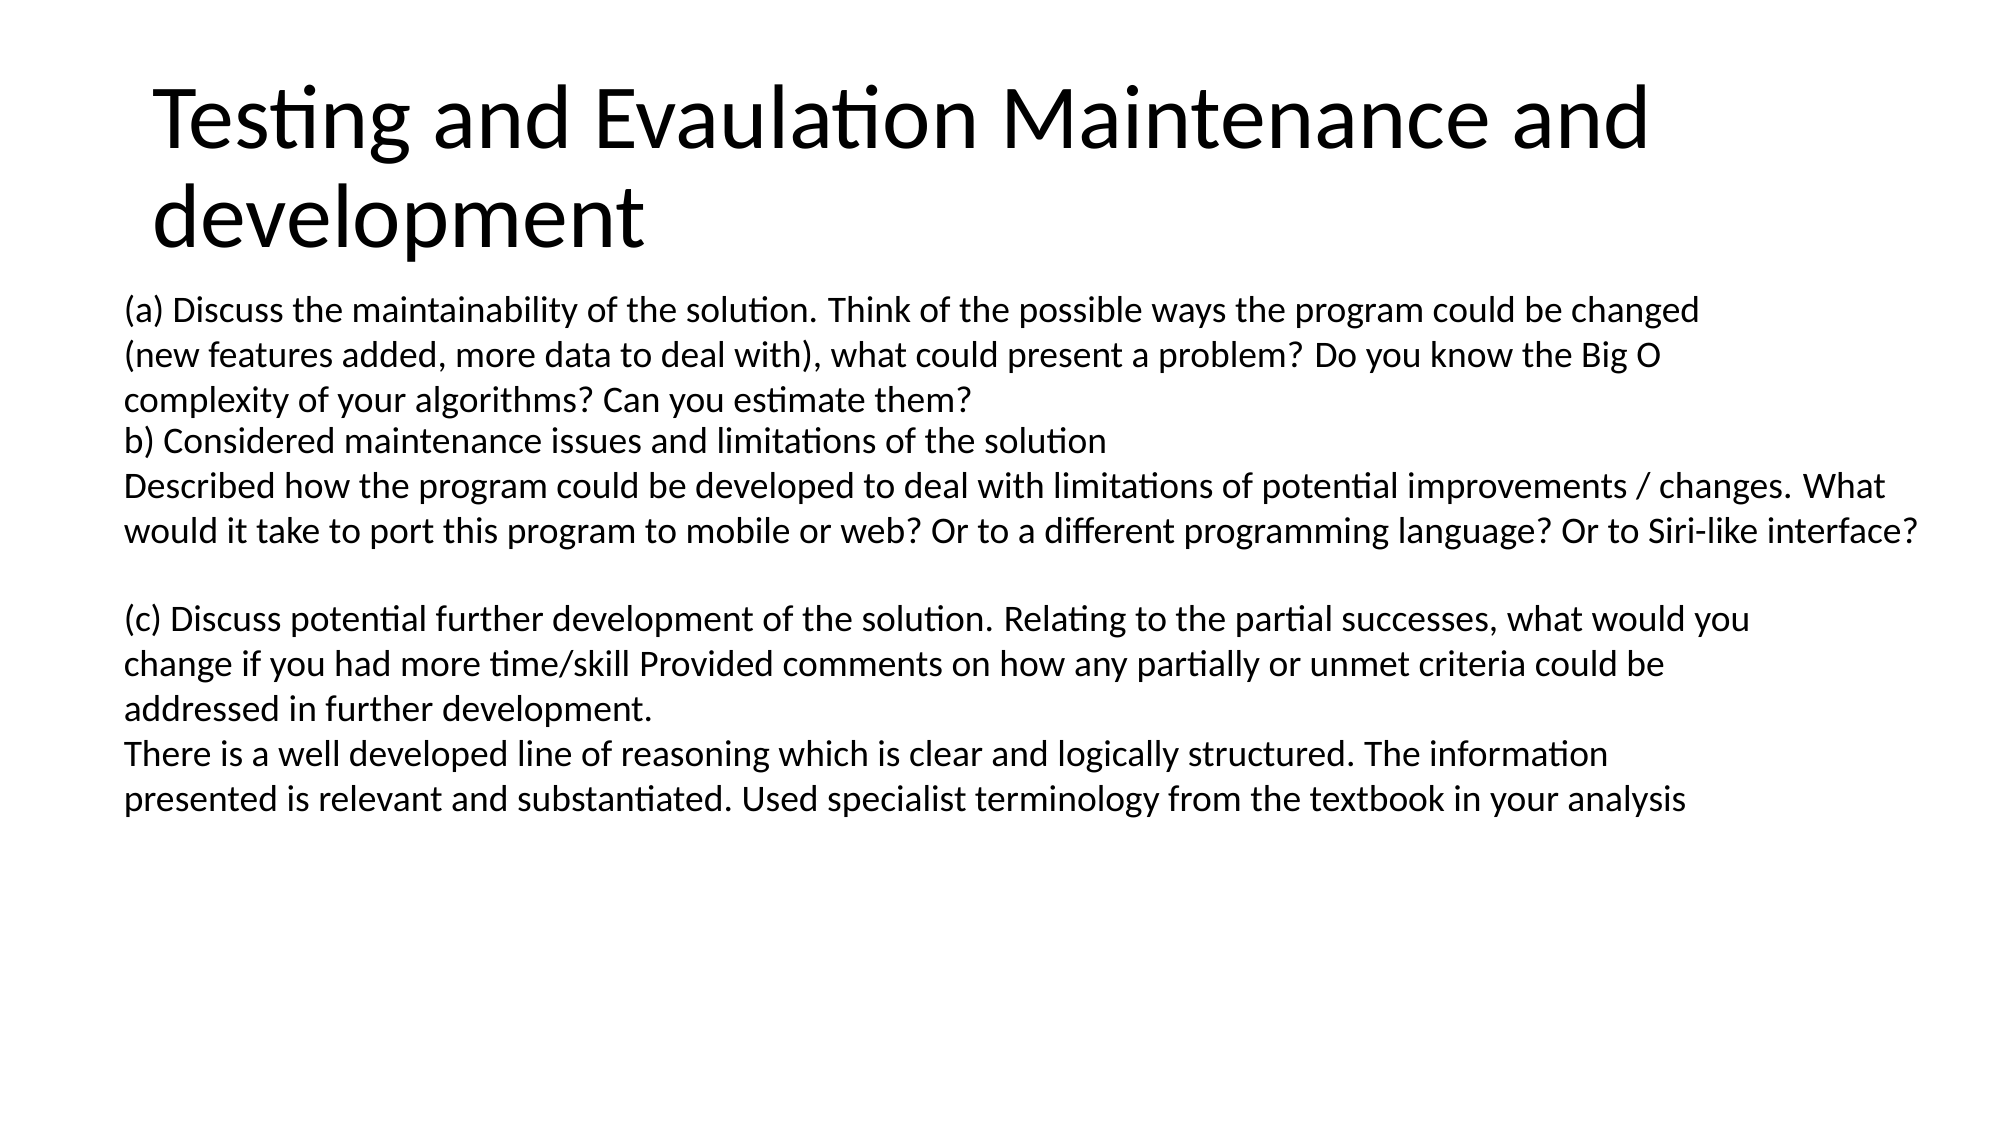

# Testing and Evaulation Maintenance and development
(a) Discuss the maintainability of the solution. Think of the possible ways the program could be changed (new features added, more data to deal with), what could present a problem? Do you know the Big O complexity of your algorithms? Can you estimate them?
b) Considered maintenance issues and limitations of the solution
Described how the program could be developed to deal with limitations of potential improvements / changes. What would it take to port this program to mobile or web? Or to a different programming language? Or to Siri-like interface?
.
(c) Discuss potential further development of the solution. Relating to the partial successes, what would you change if you had more time/skill Provided comments on how any partially or unmet criteria could be addressed in further development.
There is a well developed line of reasoning which is clear and logically structured. The information presented is relevant and substantiated. Used specialist terminology from the textbook in your analysis